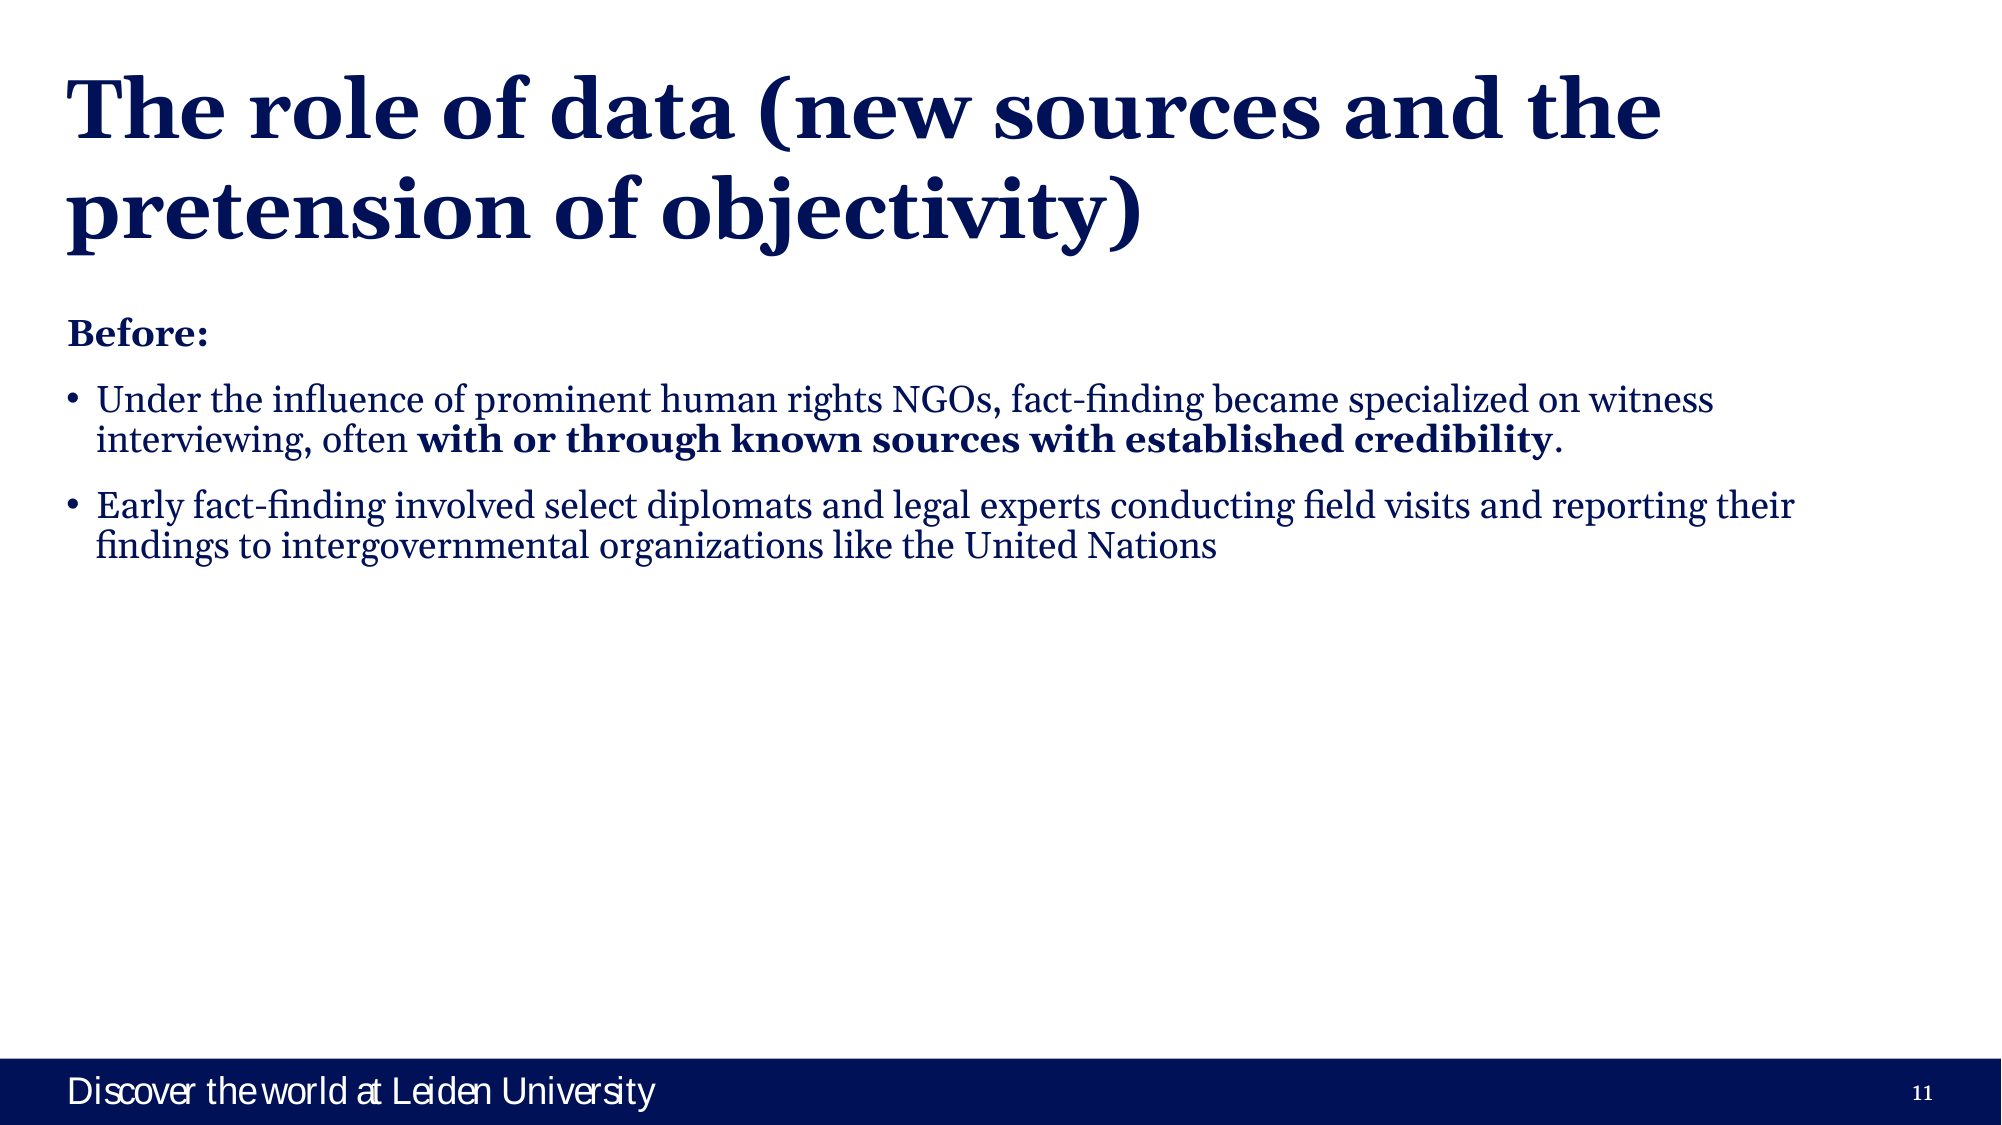

# The role of data (new sources and the pretension of objectivity)
Before:
Under the influence of prominent human rights NGOs, fact-finding became specialized on witness interviewing, often with or through known sources with established credibility.
Early fact-finding involved select diplomats and legal experts conducting field visits and reporting their findings to intergovernmental organizations like the United Nations

11